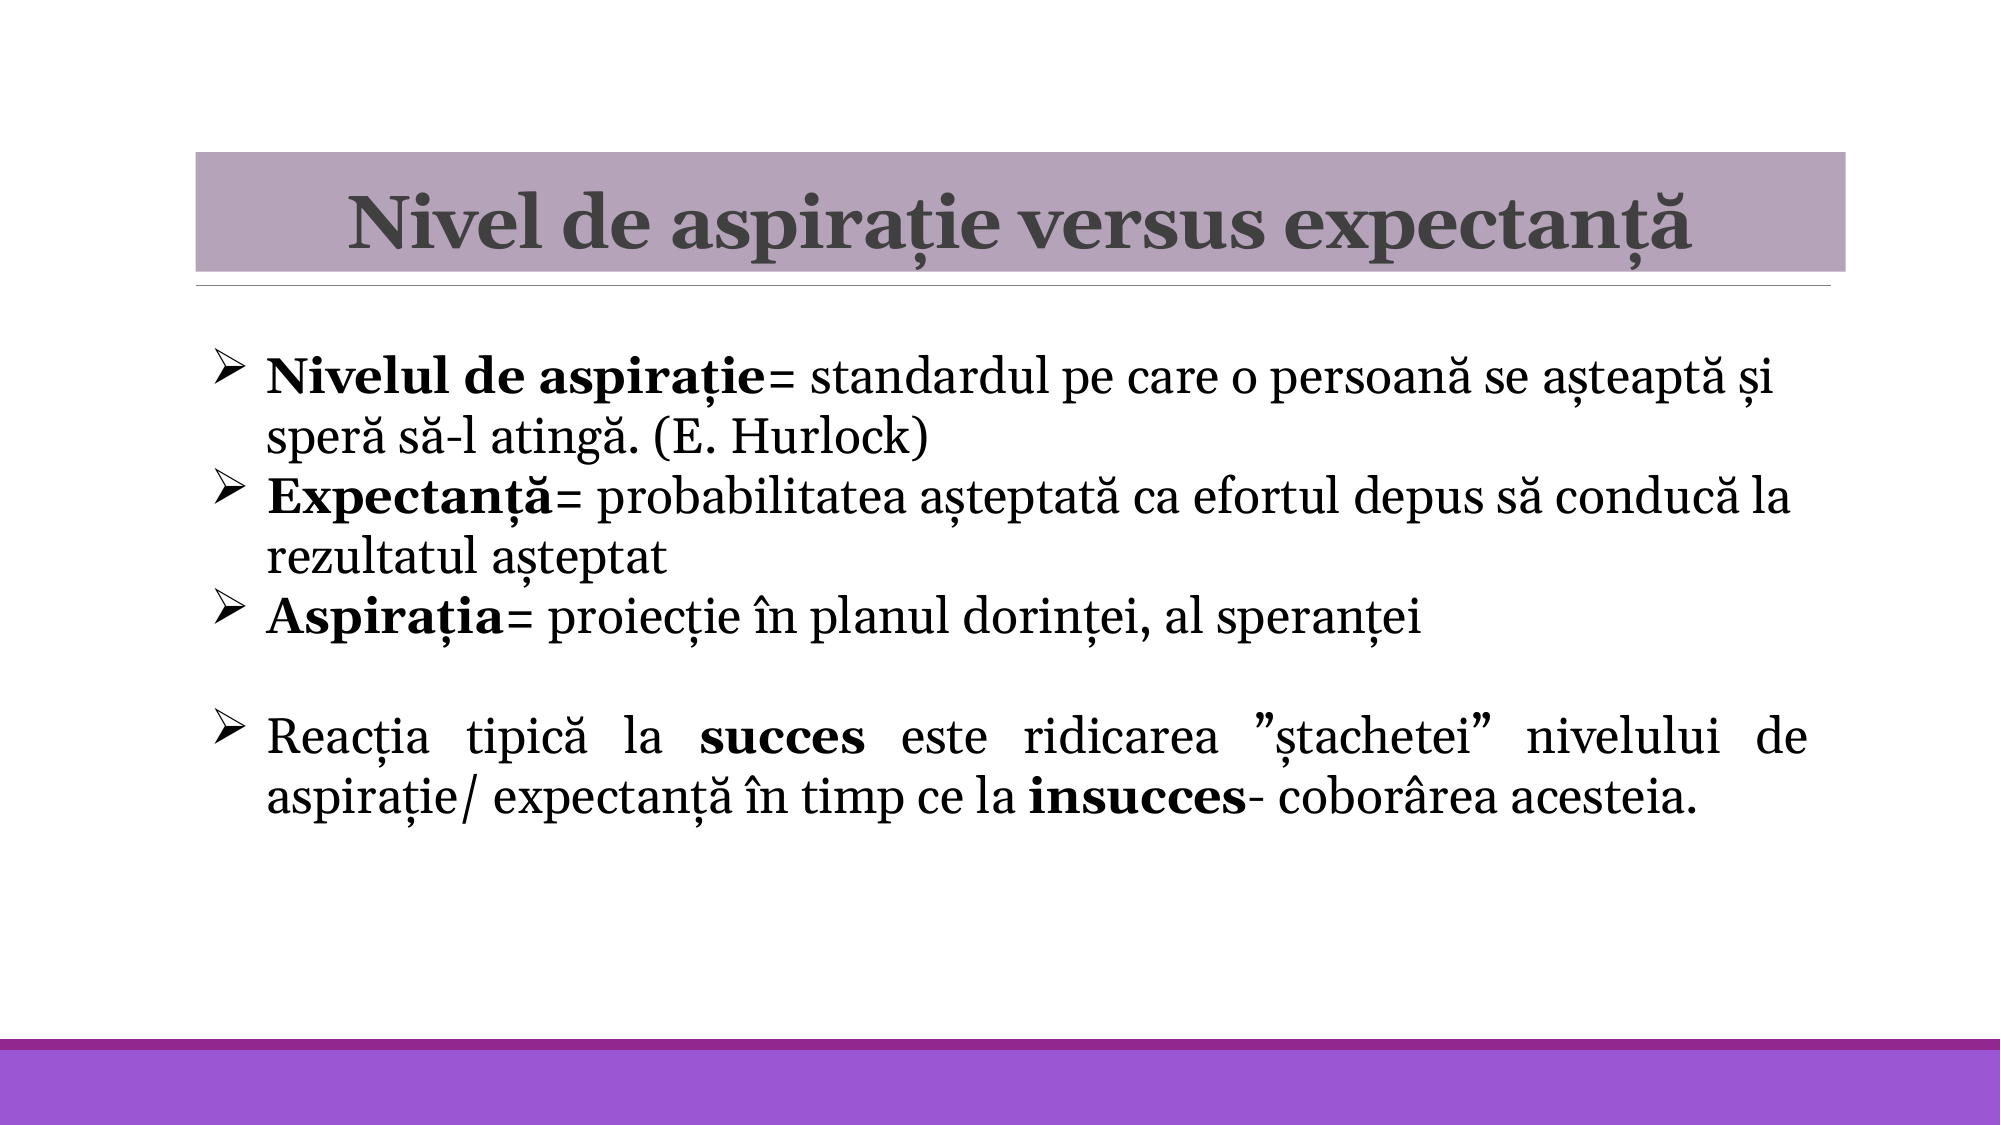

# Nivel de aspirație versus expectanță
Nivelul de aspirație= standardul pe care o persoană se așteaptă și speră să-l atingă. (E. Hurlock)
Expectanță= probabilitatea așteptată ca efortul depus să conducă la rezultatul așteptat
Aspirația= proiecție în planul dorinței, al speranței

Reacția tipică la succes este ridicarea ”ștachetei” nivelului de aspirație/ expectanță în timp ce la insucces- coborârea acesteia.